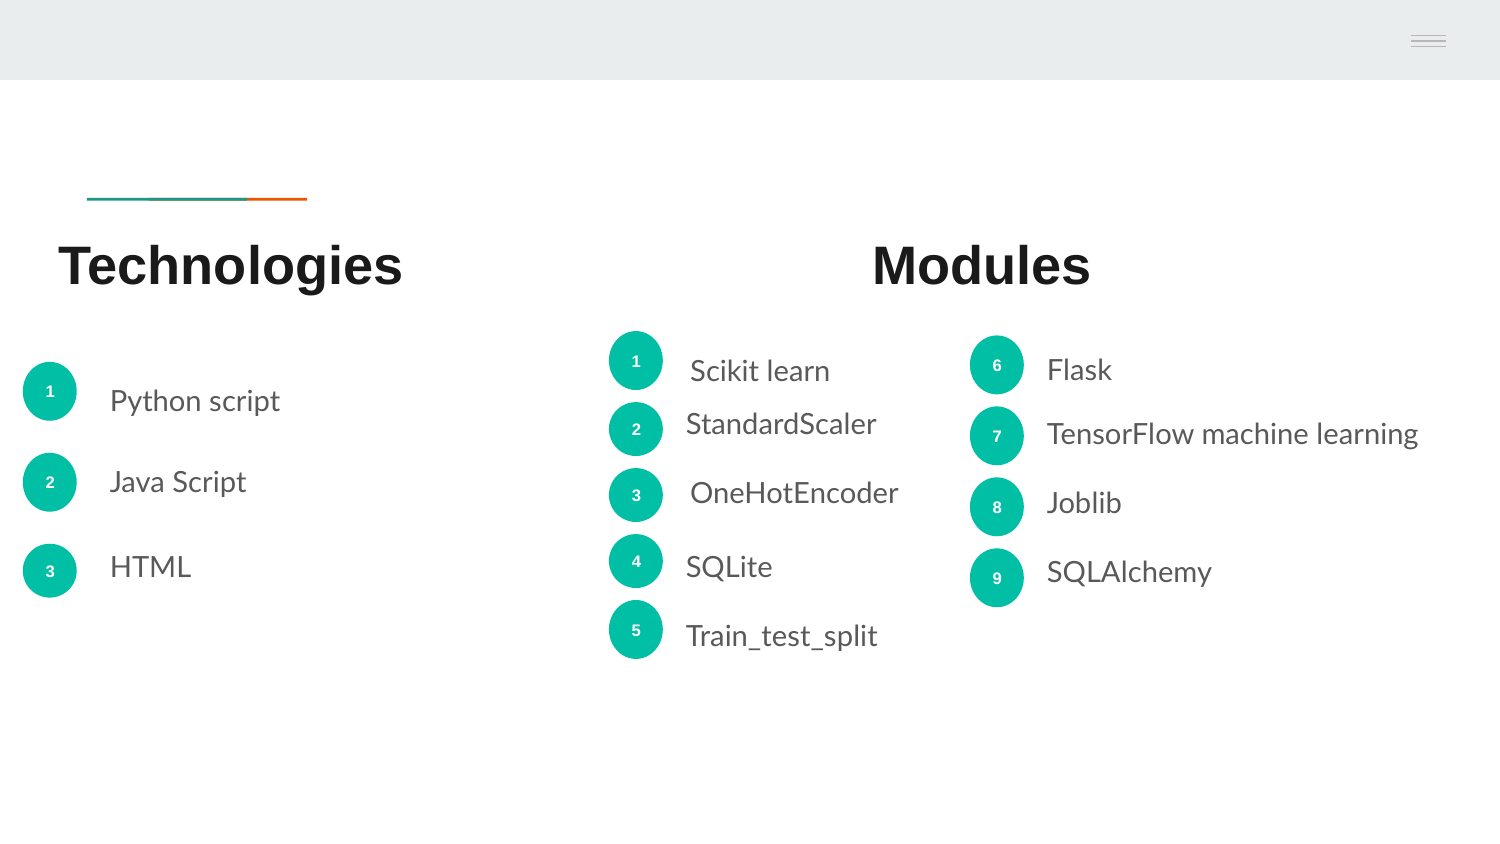

# Technologies
Modules
Scikit learn

1
Flask

6
1
Python script

StandardScaler

TensorFlow machine learning

2
7
Java Script

2
OneHotEncoder

Joblib
3
8
HTML
SQLite

SQLAlchemy

4
3
9
Train_test_split

5